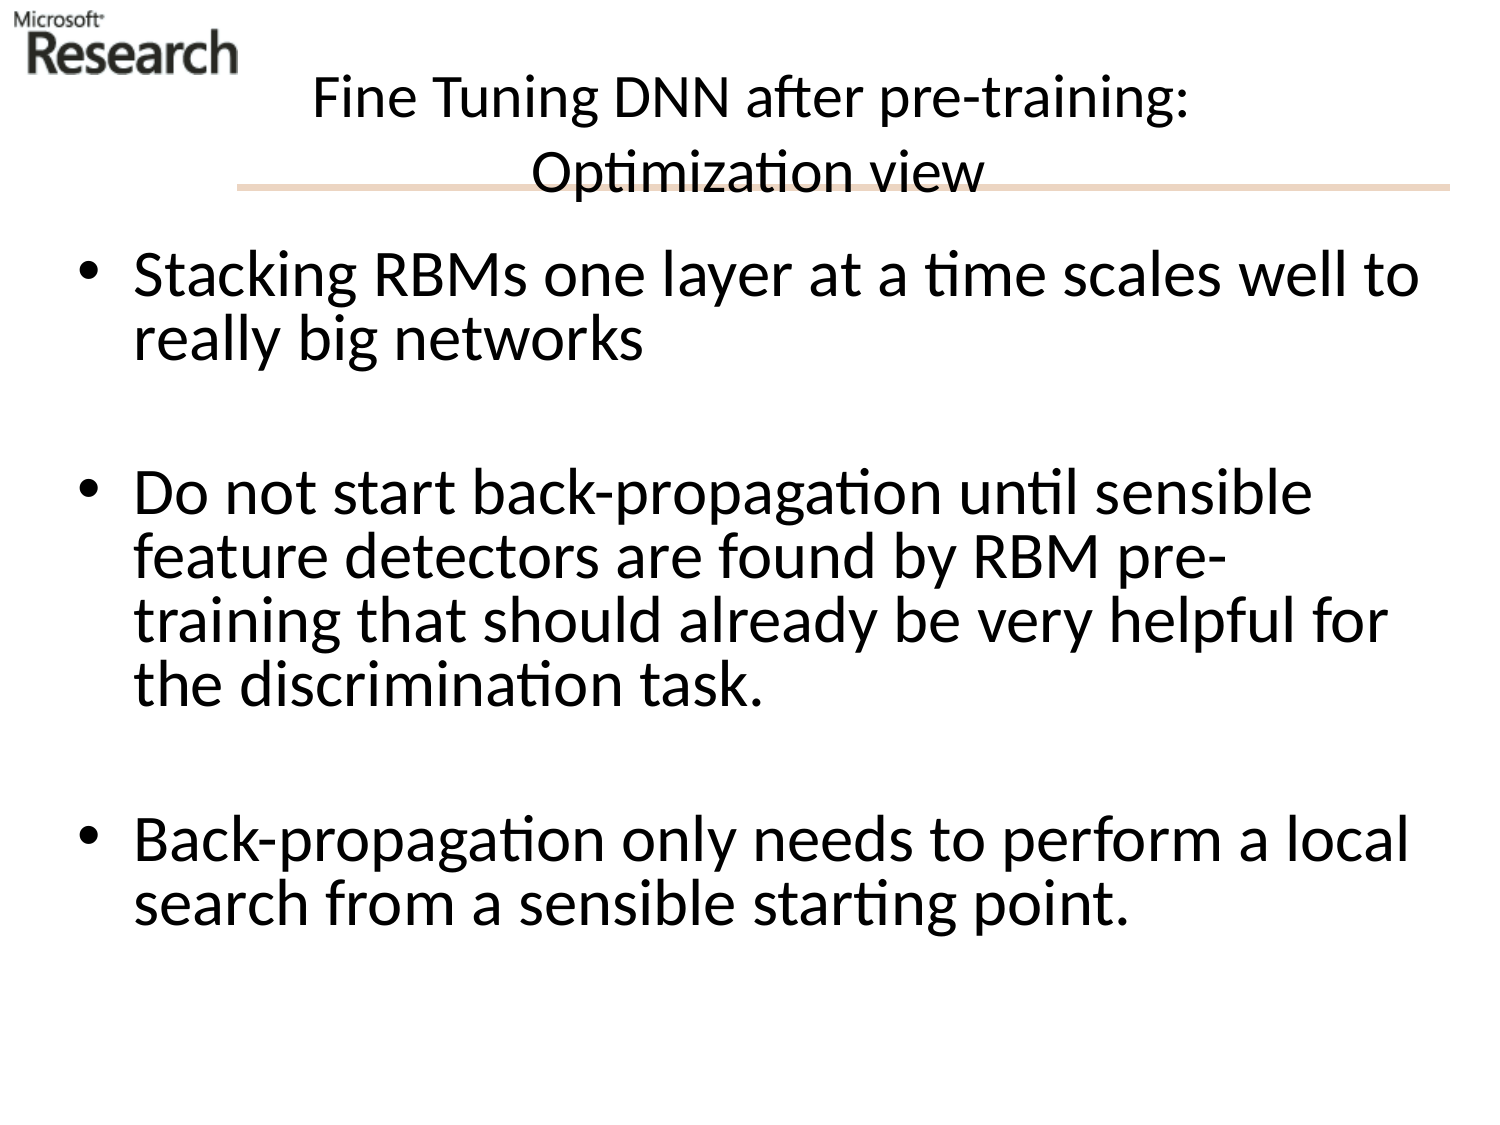

# Fine Tuning DNN after pre-training: Optimization view
Stacking RBMs one layer at a time scales well to really big networks

Do not start back-propagation until sensible feature detectors are found by RBM pre-training that should already be very helpful for the discrimination task.

Back-propagation only needs to perform a local search from a sensible starting point.